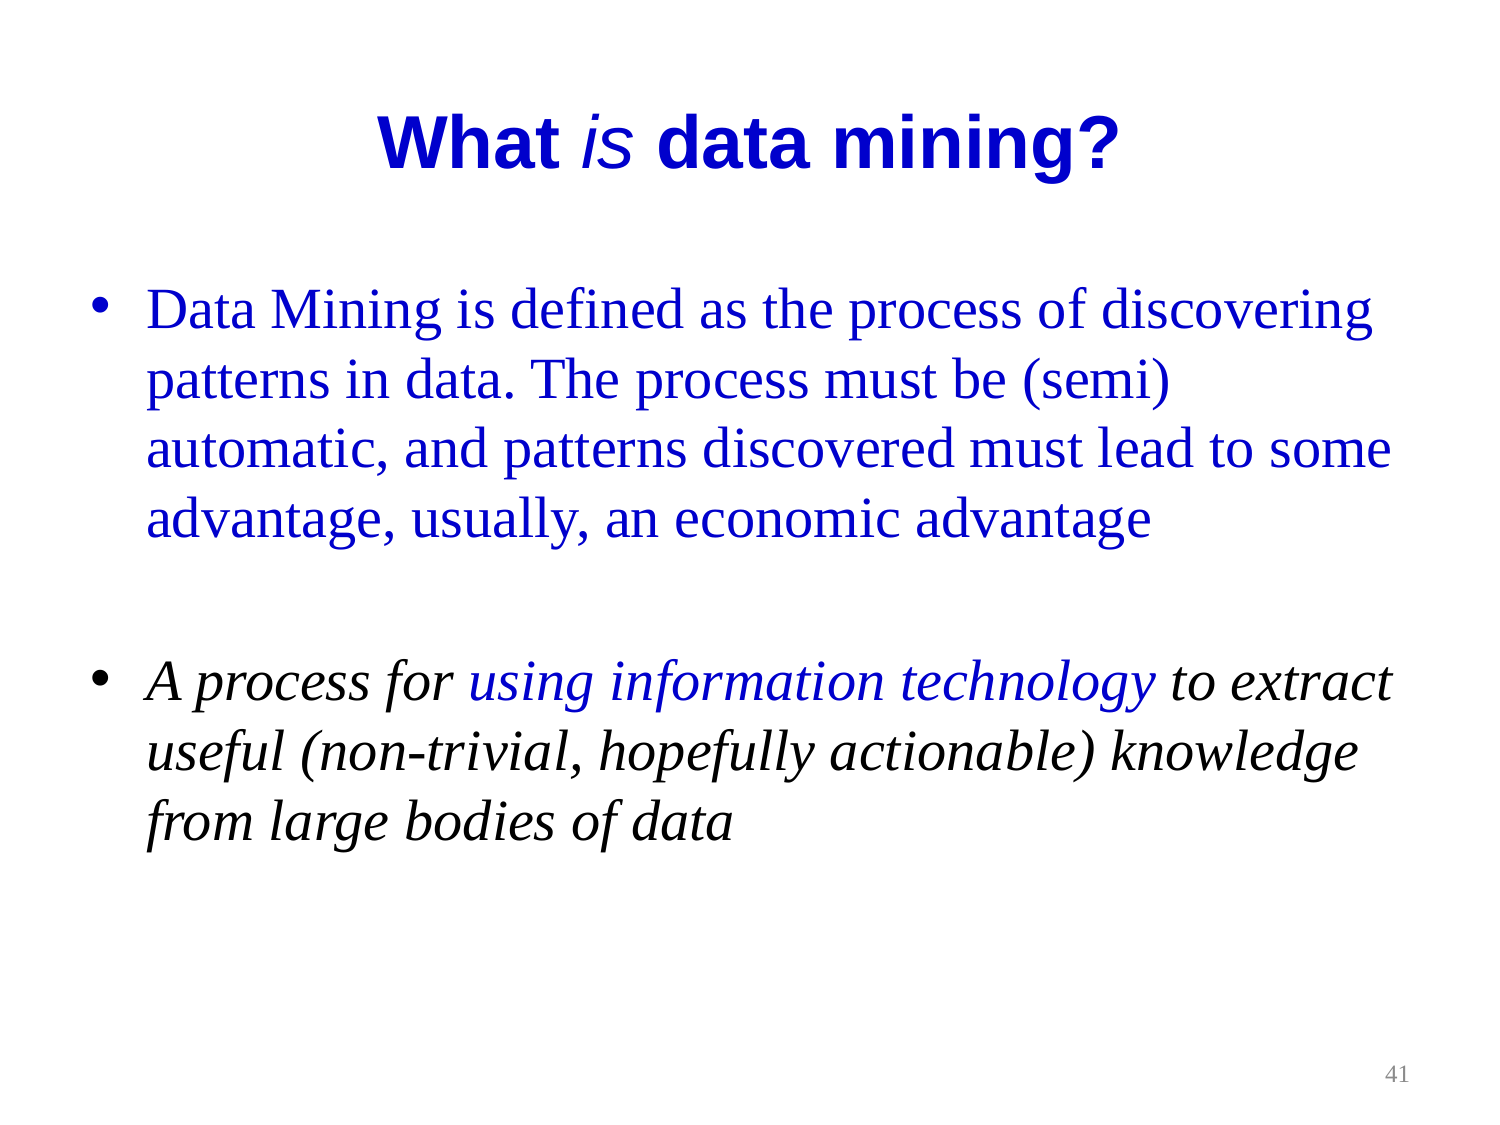

# What is data mining?
Data Mining is defined as the process of discovering patterns in data. The process must be (semi) automatic, and patterns discovered must lead to some advantage, usually, an economic advantage

A process for using information technology to extract useful (non-trivial, hopefully actionable) knowledge from large bodies of data
41